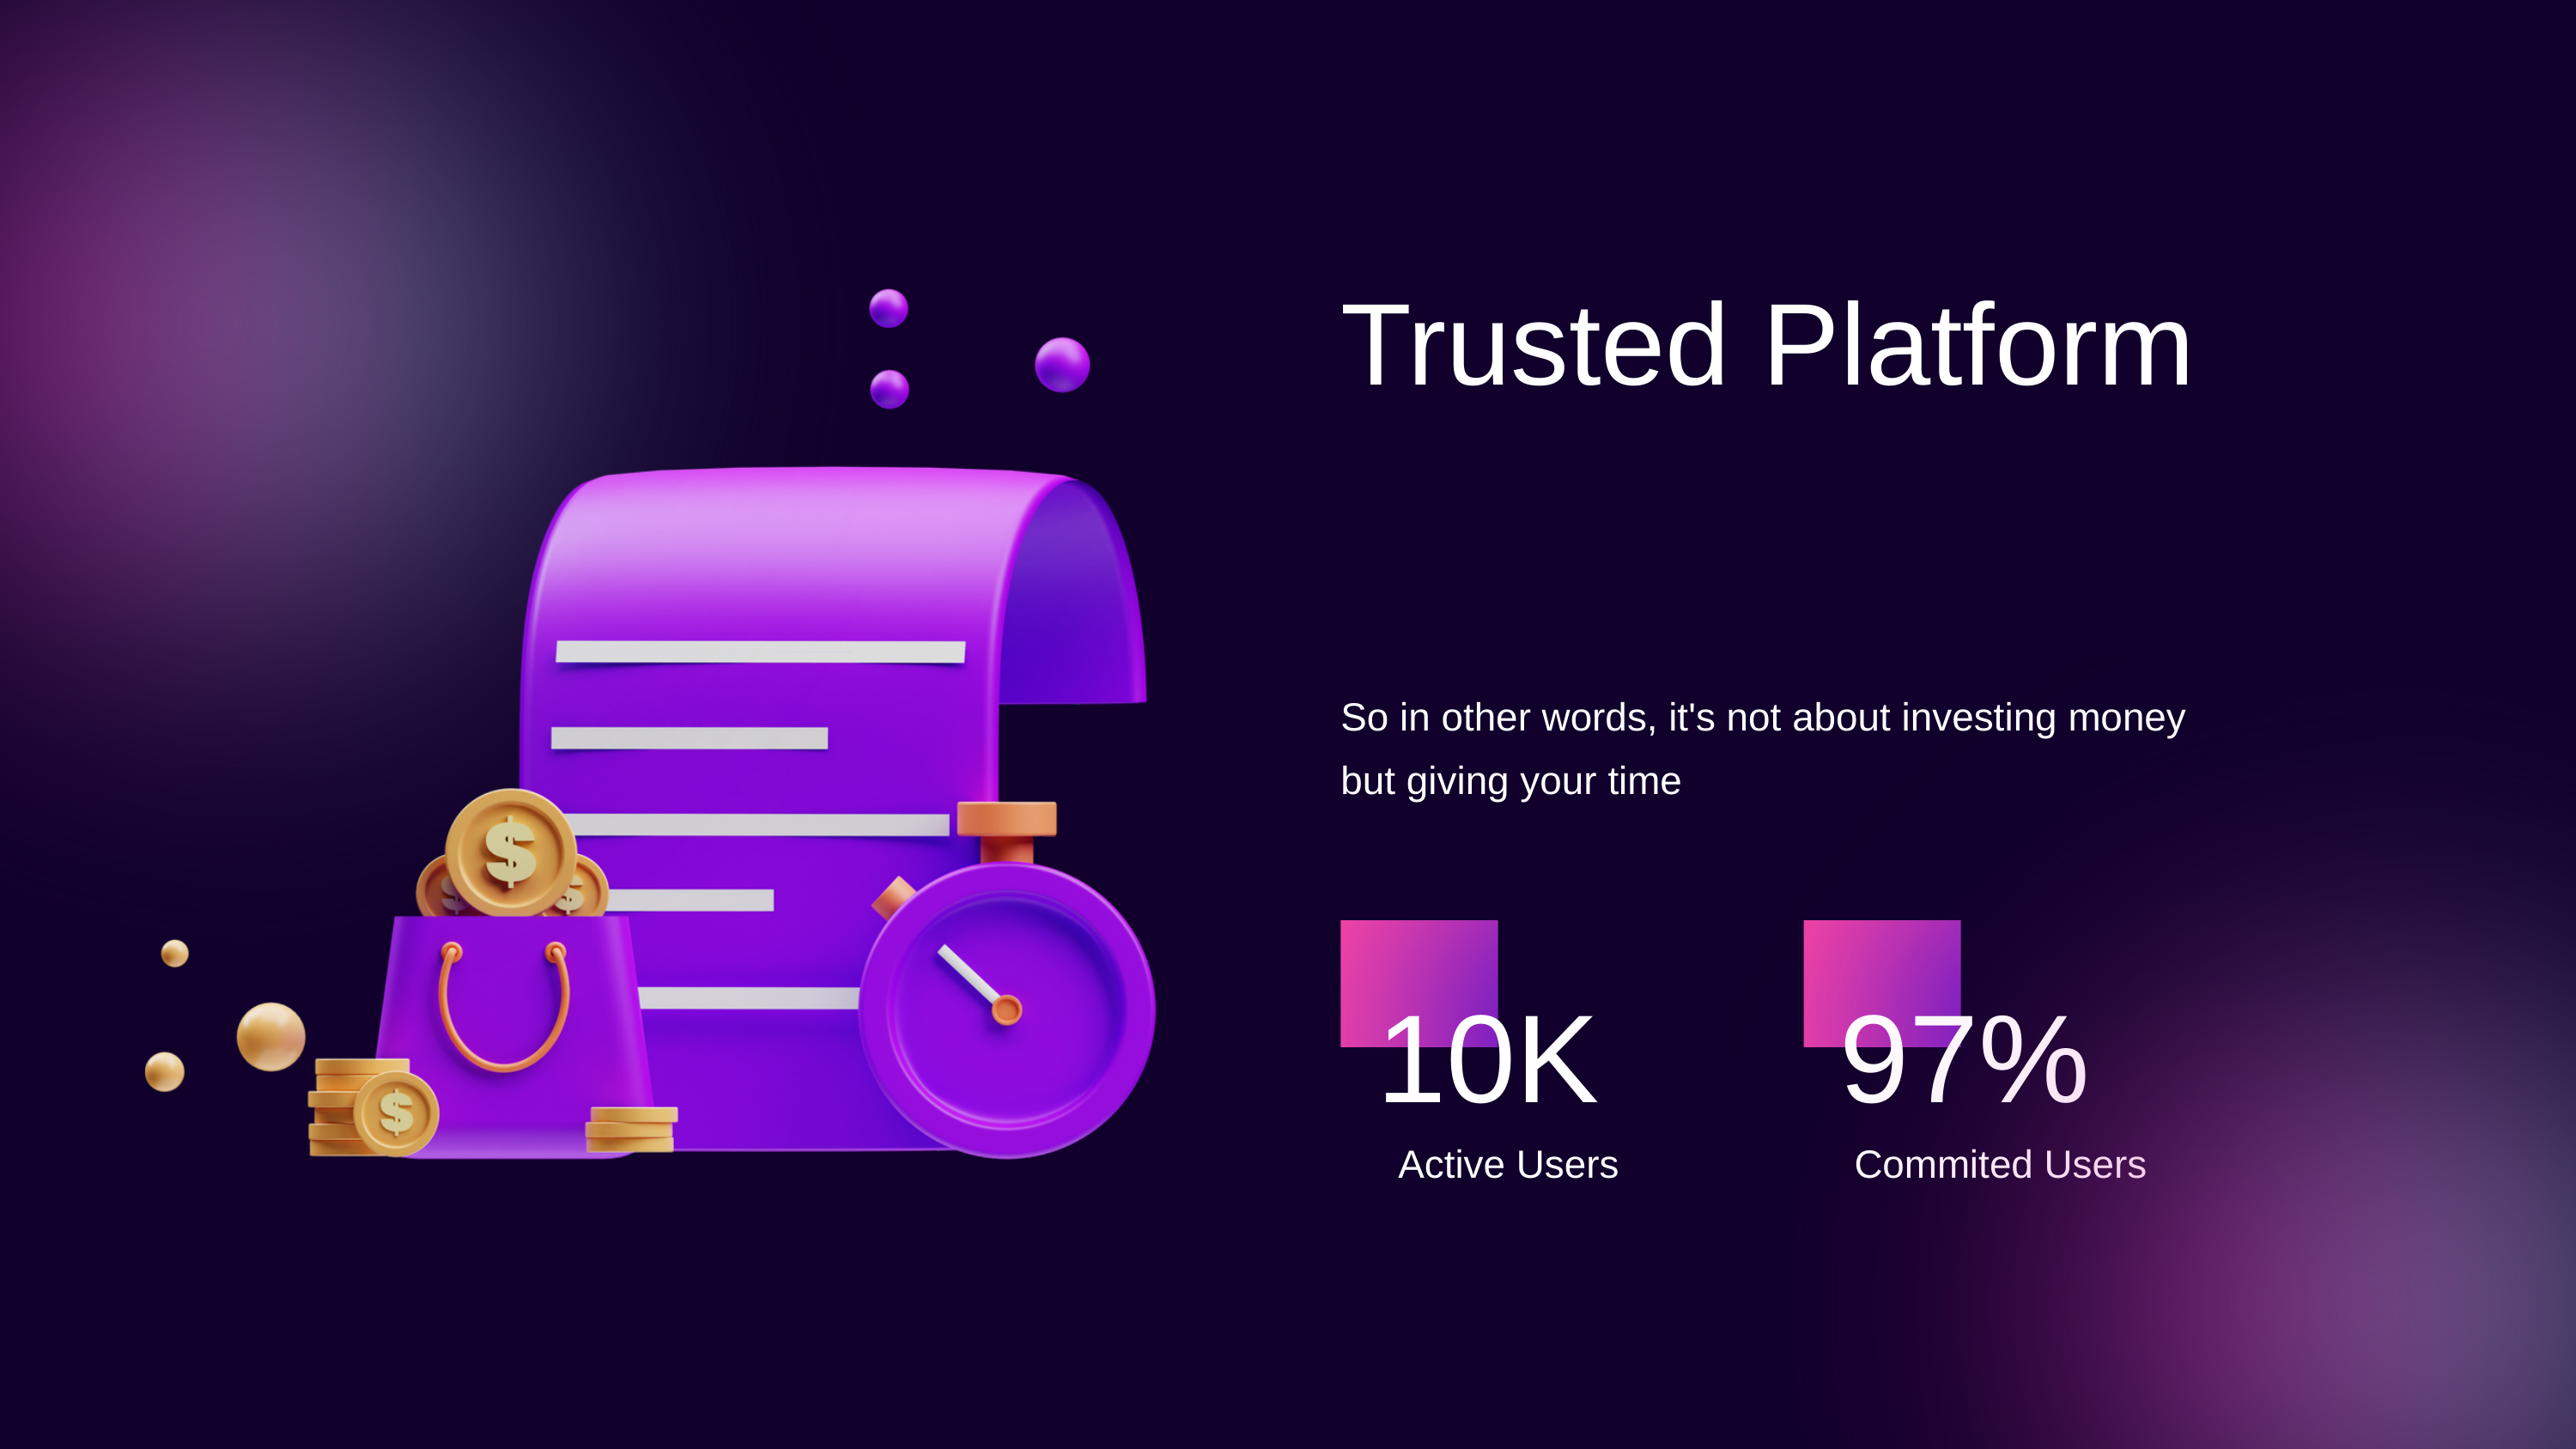

Trusted Platform

So in other words, it's not about investing money but giving your time

10K
97%
Active Users
Commited Users